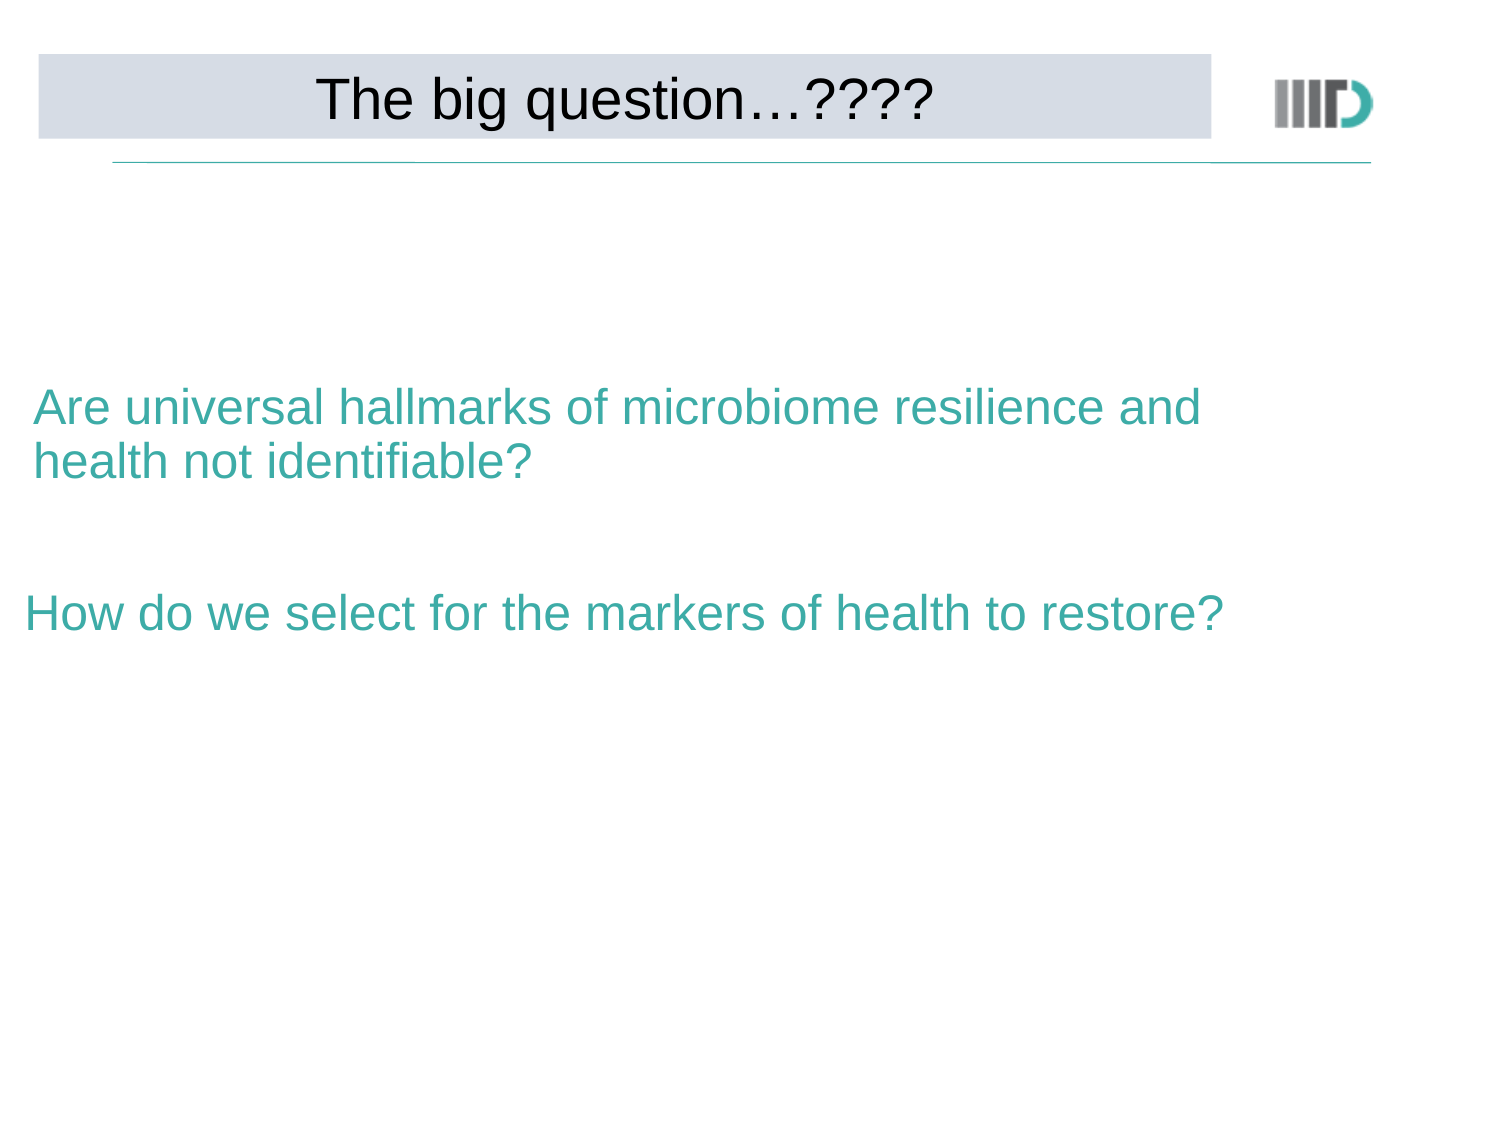

The big question…????
Are universal hallmarks of microbiome resilience and health not identifiable?
How do we select for the markers of health to restore?